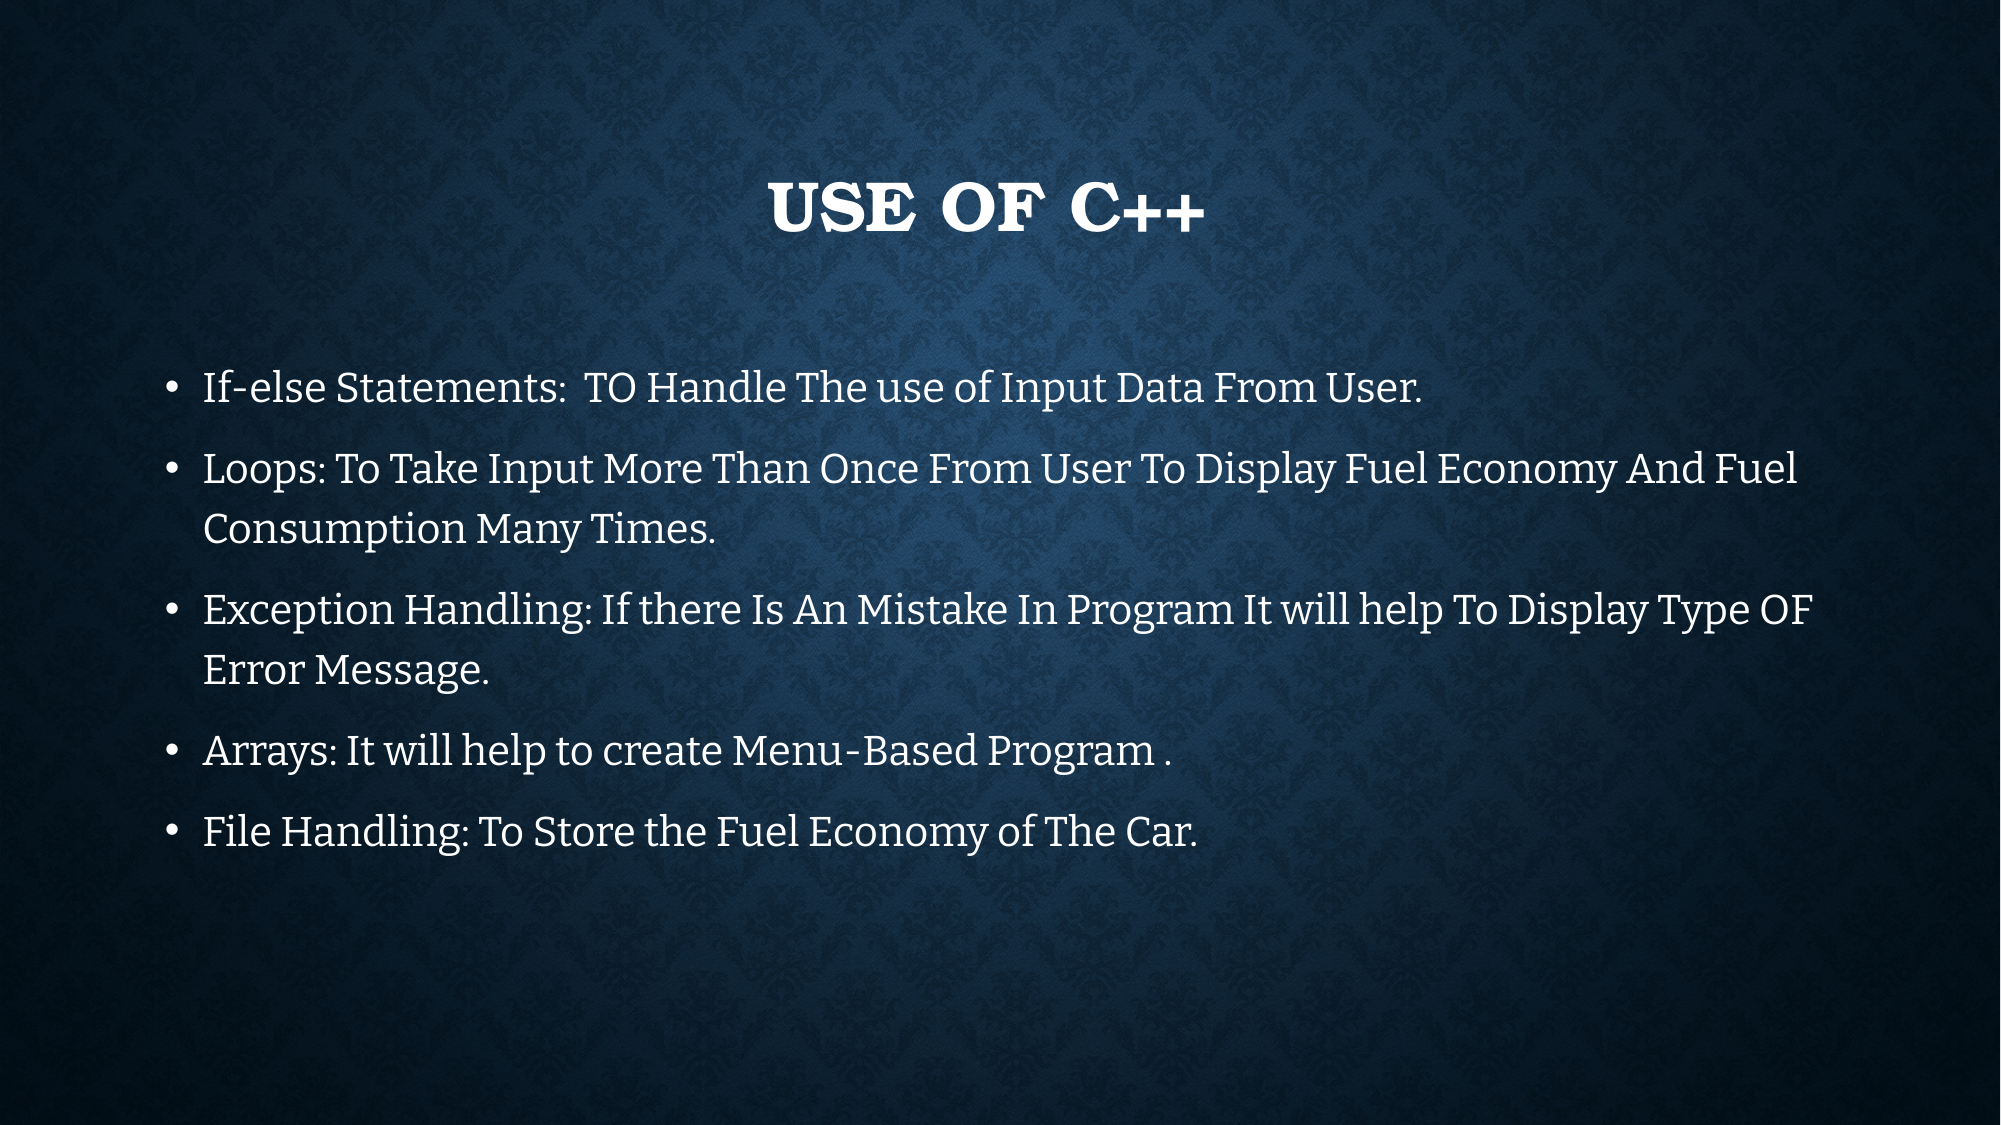

# USE OF C++
If-else Statements:  TO Handle The use of Input Data From User.
Loops: To Take Input More Than Once From User To Display Fuel Economy And Fuel Consumption Many Times.
Exception Handling: If there Is An Mistake In Program It will help To Display Type OF Error Message.
Arrays: It will help to create Menu-Based Program .
File Handling: To Store the Fuel Economy of The Car.